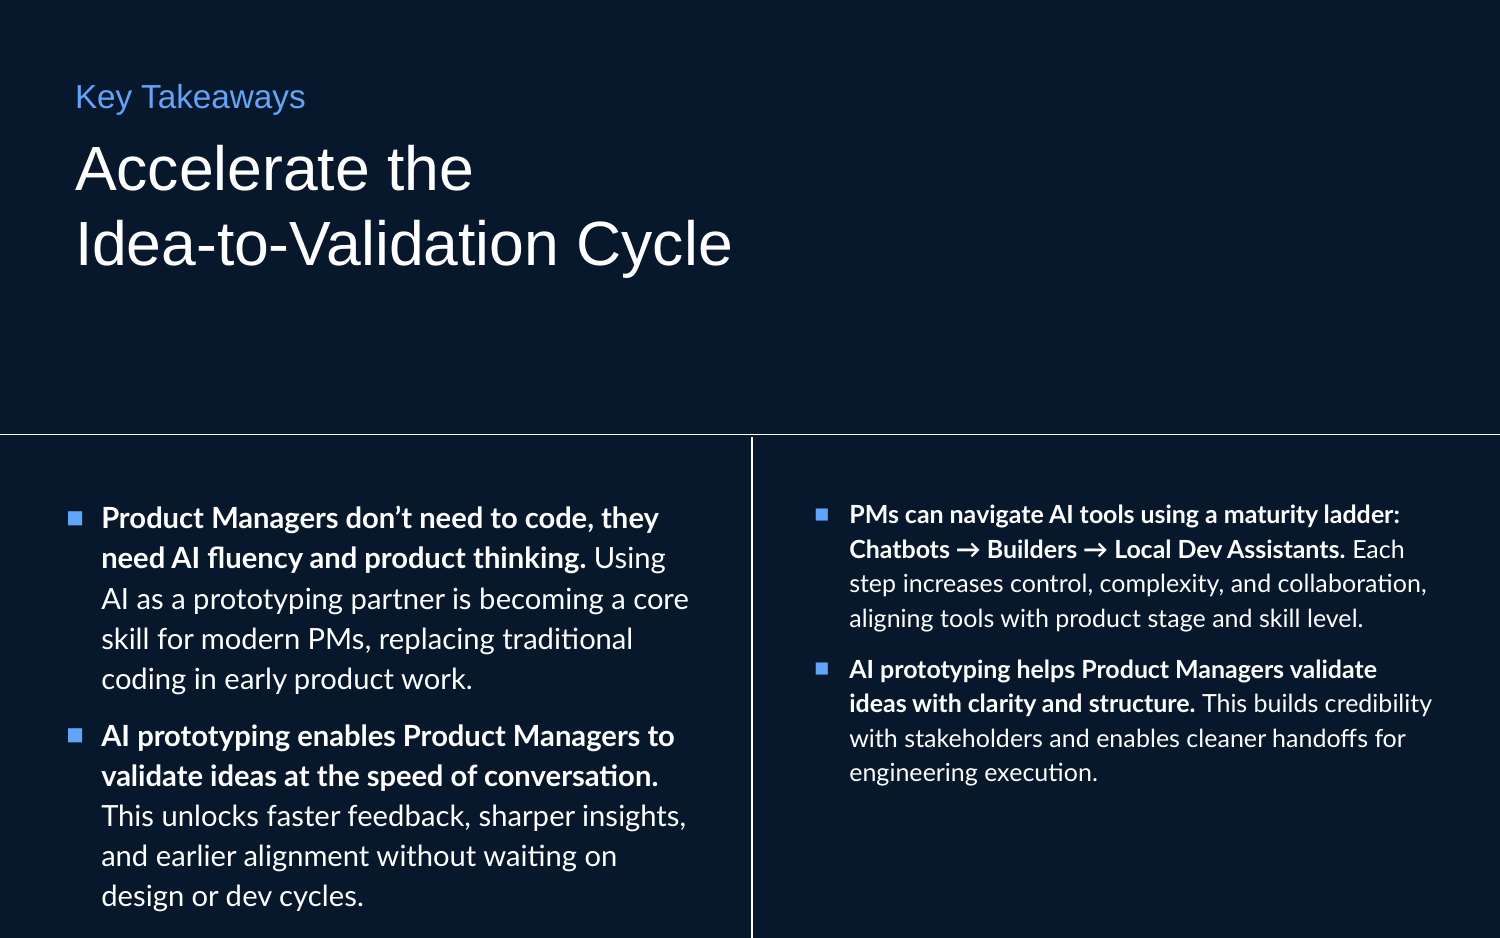

Key Takeaways
Accelerate the
Idea-to-Validation Cycle
Product Managers don’t need to code, they need AI fluency and product thinking. Using AI as a prototyping partner is becoming a core skill for modern PMs, replacing traditional coding in early product work.
AI prototyping enables Product Managers to validate ideas at the speed of conversation. This unlocks faster feedback, sharper insights, and earlier alignment without waiting on design or dev cycles.

PMs can navigate AI tools using a maturity ladder: Chatbots → Builders → Local Dev Assistants. Each step increases control, complexity, and collaboration, aligning tools with product stage and skill level.
AI prototyping helps Product Managers validate ideas with clarity and structure. This builds credibility with stakeholders and enables cleaner handoffs for engineering execution.